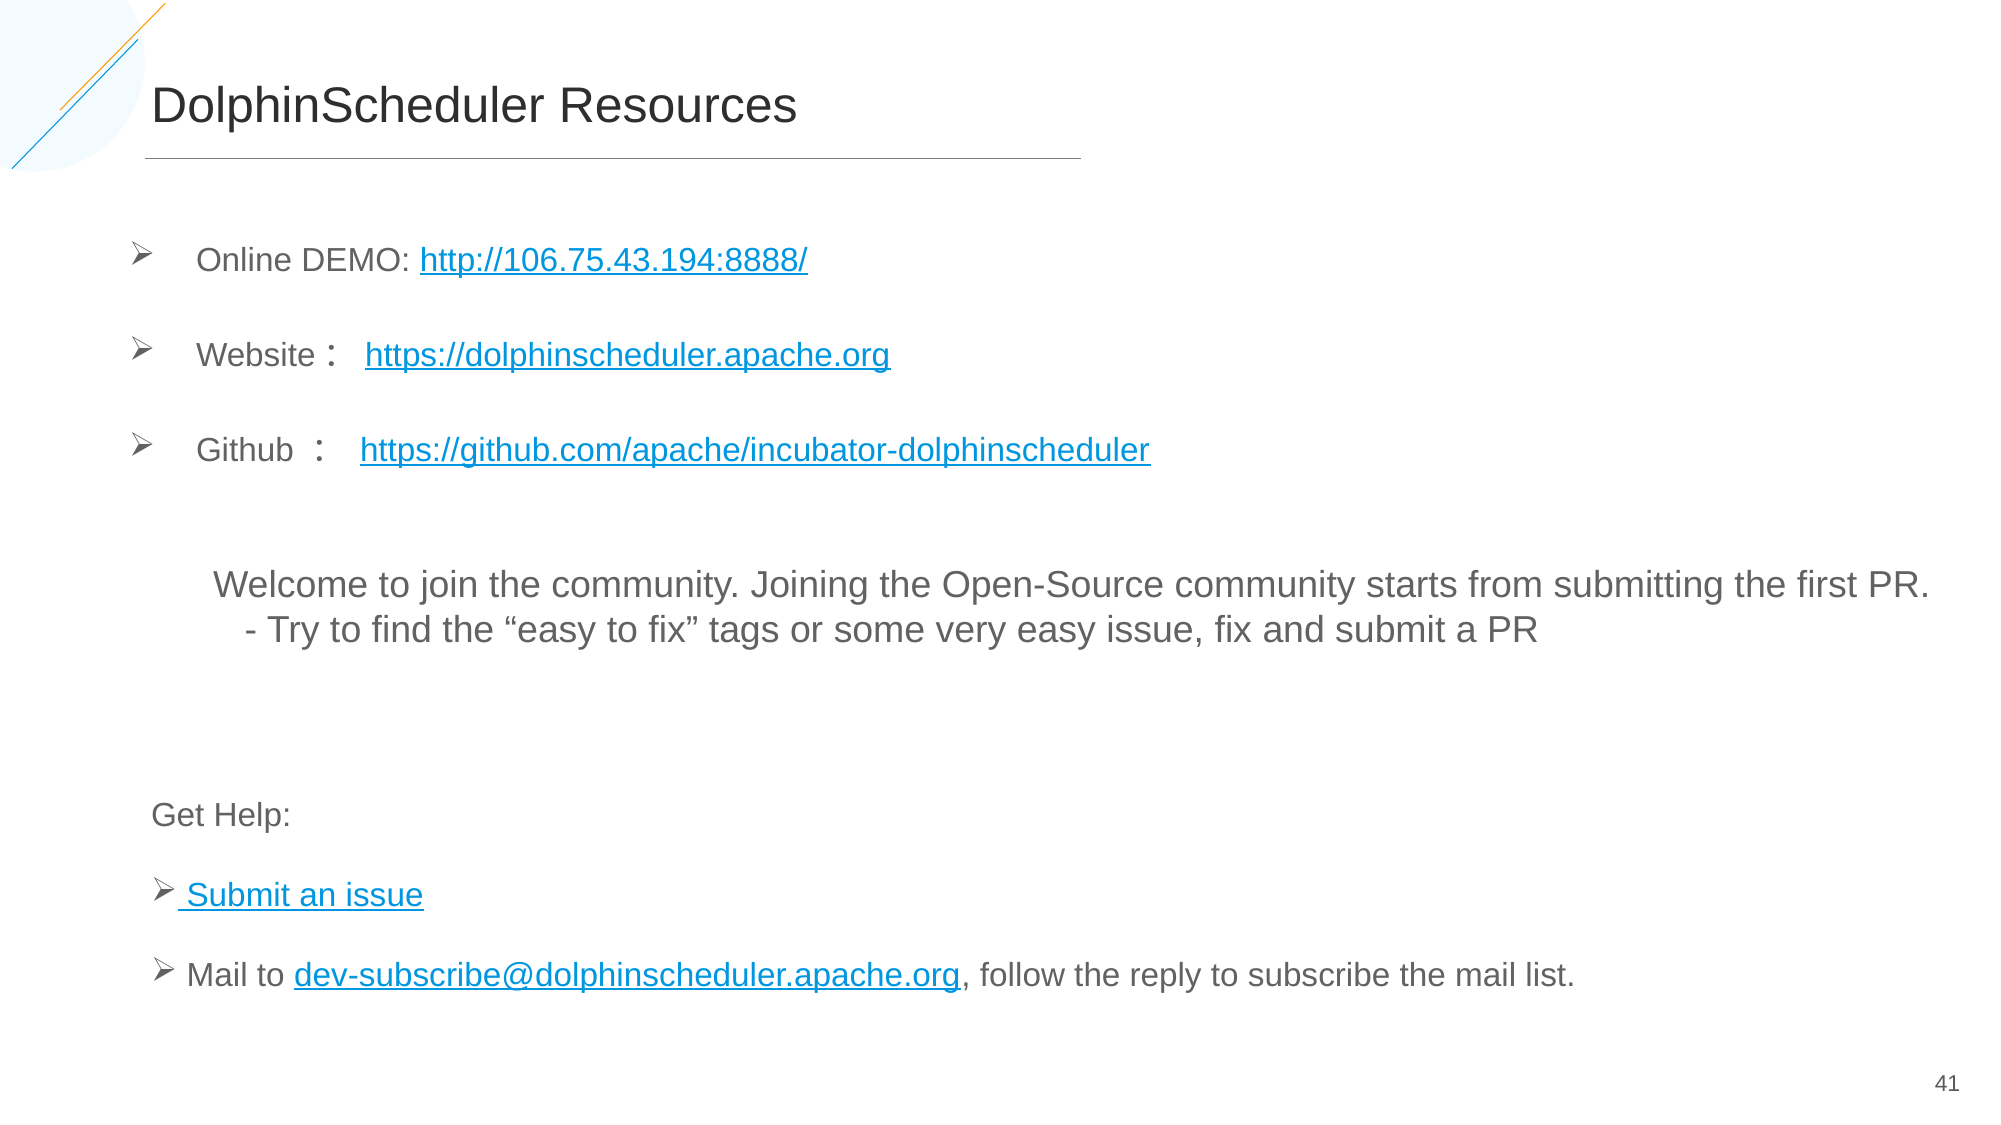

# DolphinScheduler Resources
Online DEMO: http://106.75.43.194:8888/

Website：https://dolphinscheduler.apache.org

Github ： https://github.com/apache/incubator-dolphinscheduler

Welcome to join the community. Joining the Open-Source community starts from submitting the first PR.
   - Try to find the “easy to fix” tags or some very easy issue, fix and submit a PR

Get Help:

 Submit an issue

 Mail to dev-subscribe@dolphinscheduler.apache.org, follow the reply to subscribe the mail list.